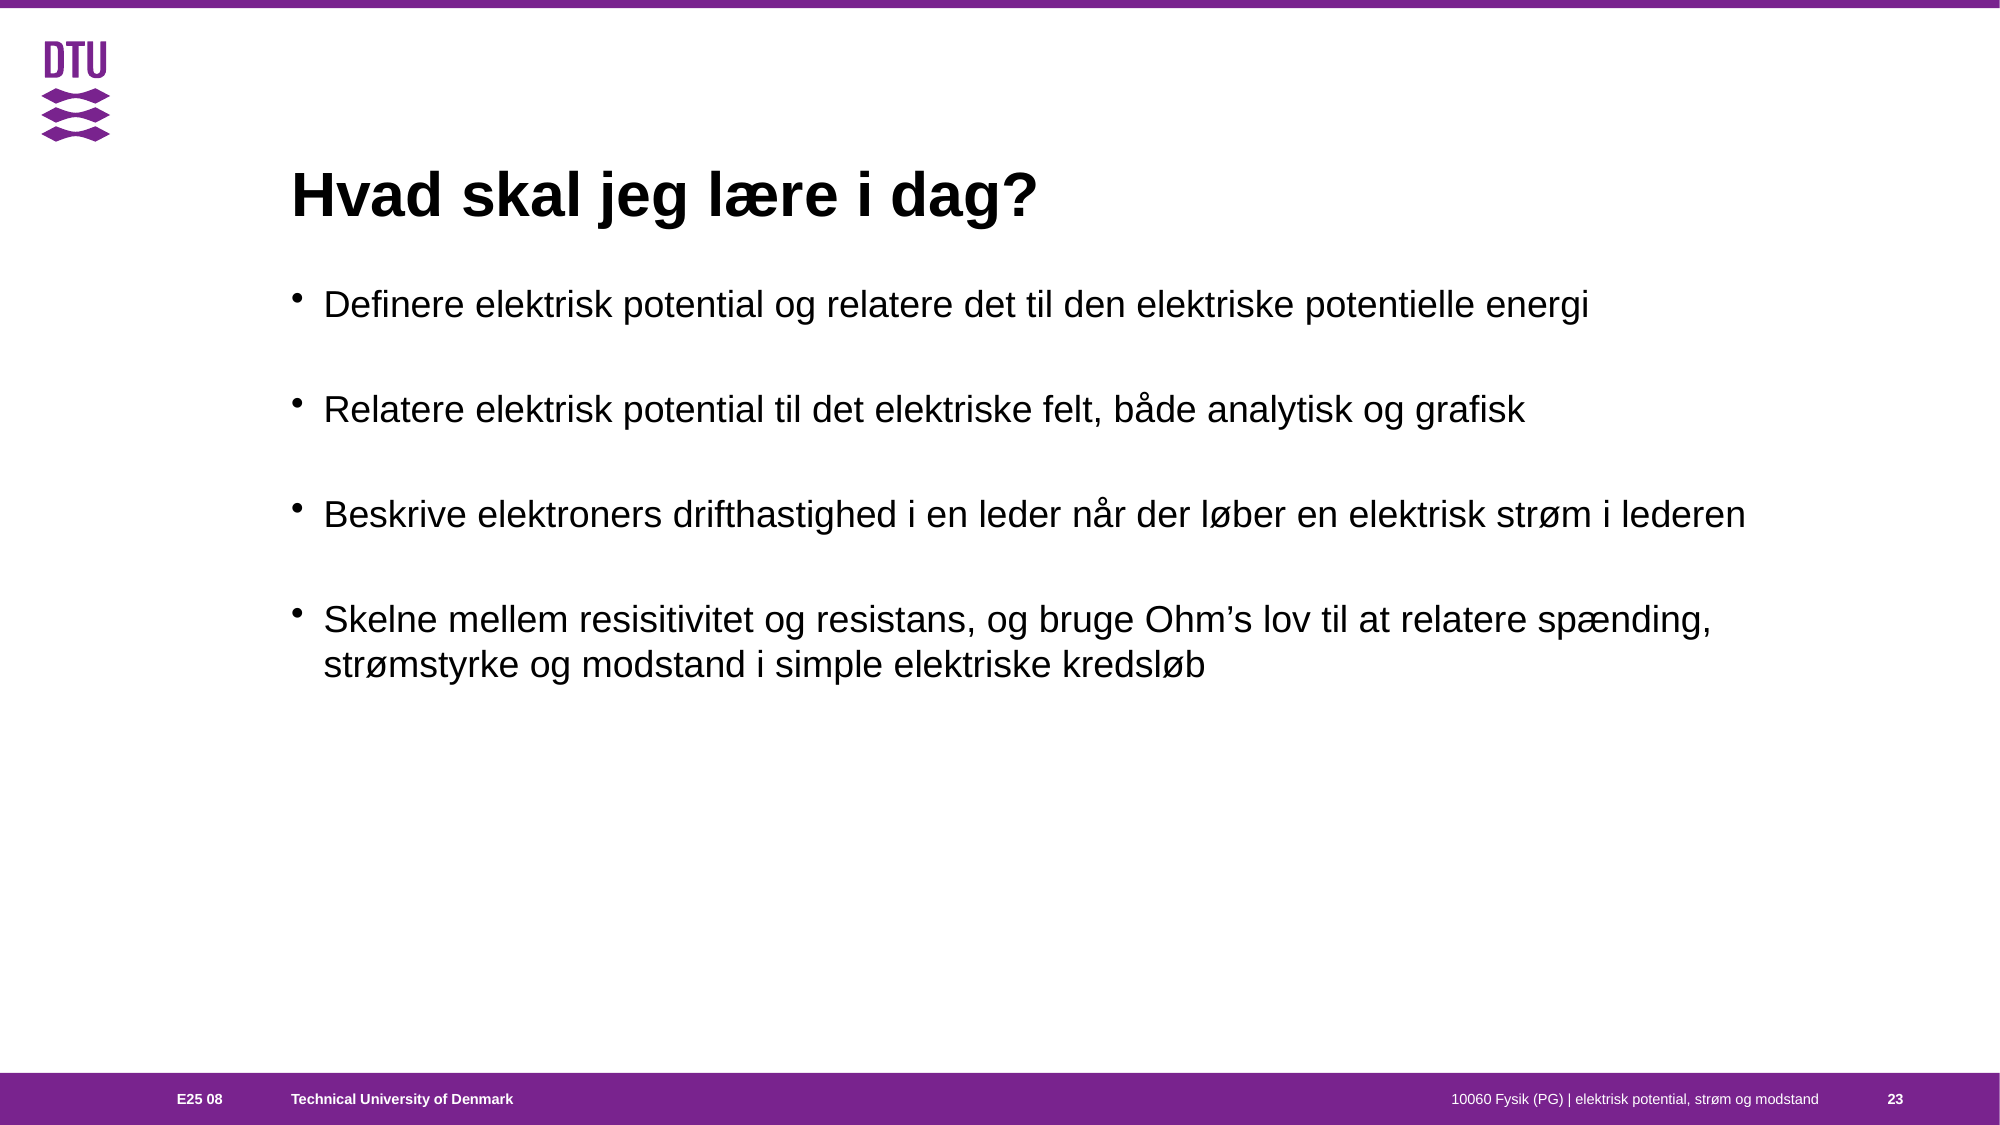

# Hvad skal jeg lære i dag?
Definere elektrisk potential og relatere det til den elektriske potentielle energi

Relatere elektrisk potential til det elektriske felt, både analytisk og grafisk

Beskrive elektroners drifthastighed i en leder når der løber en elektrisk strøm i lederen

Skelne mellem resisitivitet og resistans, og bruge Ohm’s lov til at relatere spænding, strømstyrke og modstand i simple elektriske kredsløb

E25 08
10060 Fysik (PG) | elektrisk potential, strøm og modstand
23